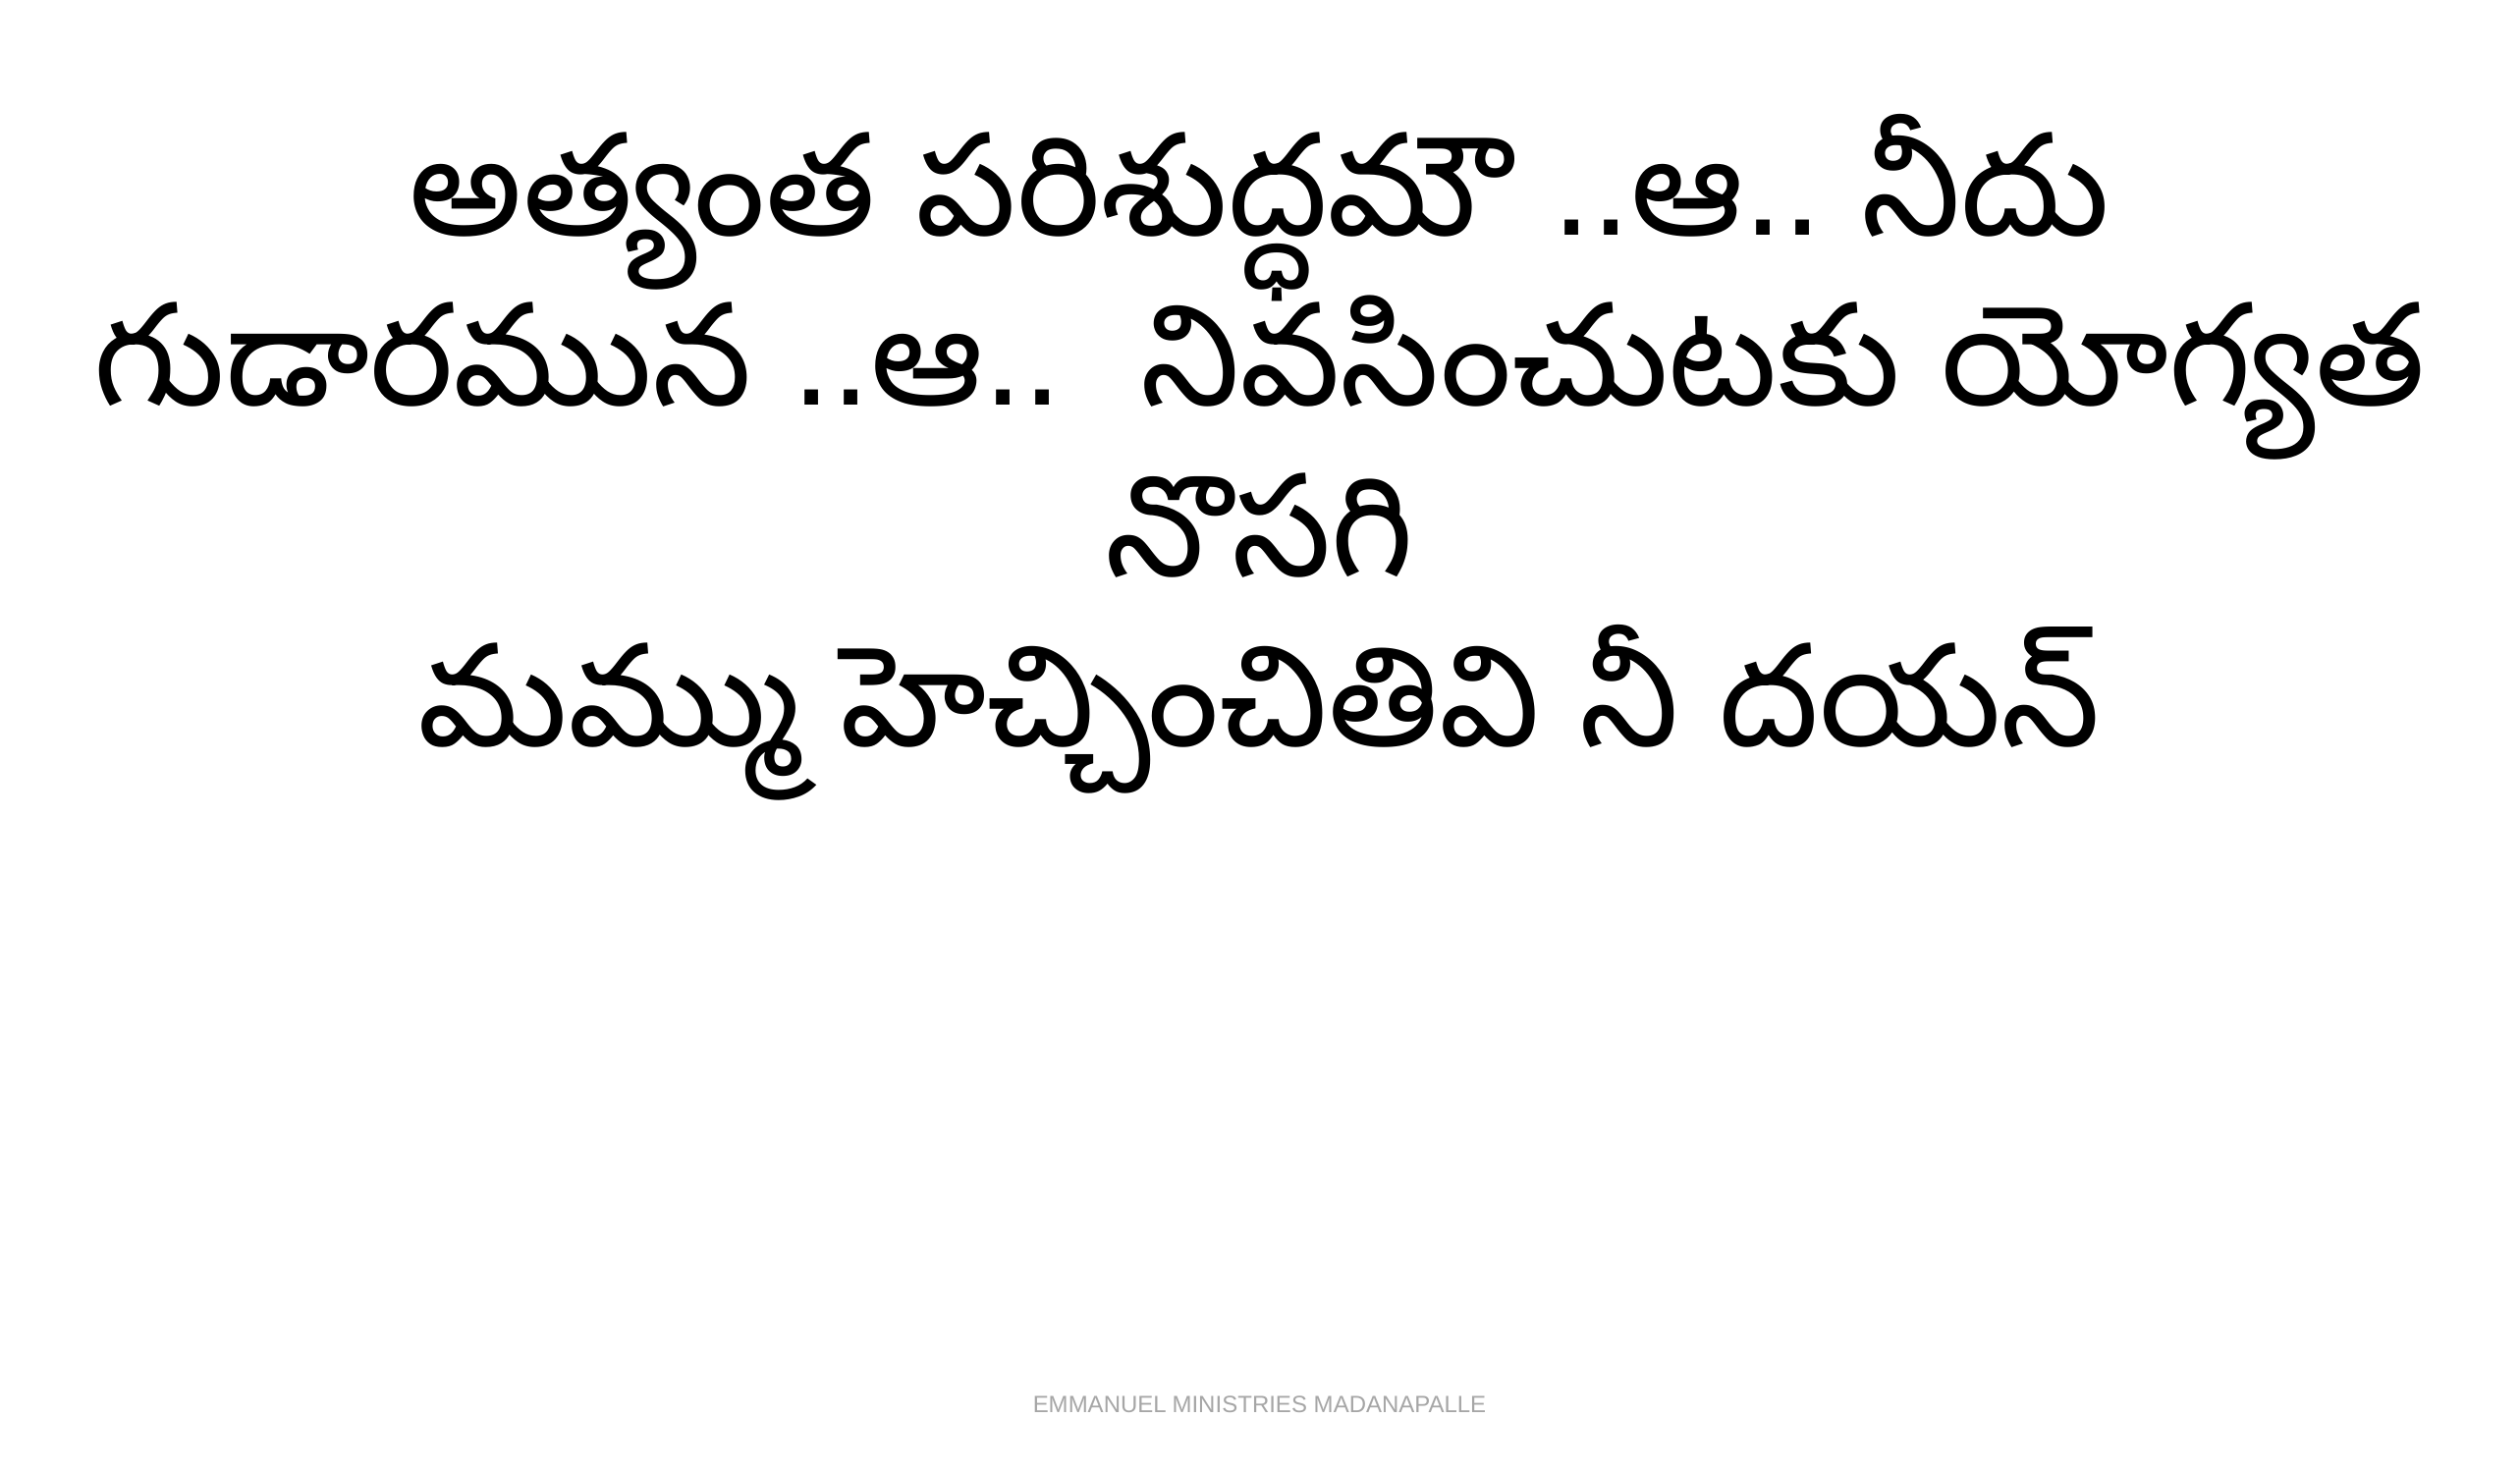

అత్యంత పరిశుద్ధమౌ ..ఆ.. నీదు గుడారమున ..ఆ..  నివసించుటకు యోగ్యత నొసగి
మమ్ము హెచ్చించితివి నీ దయన్